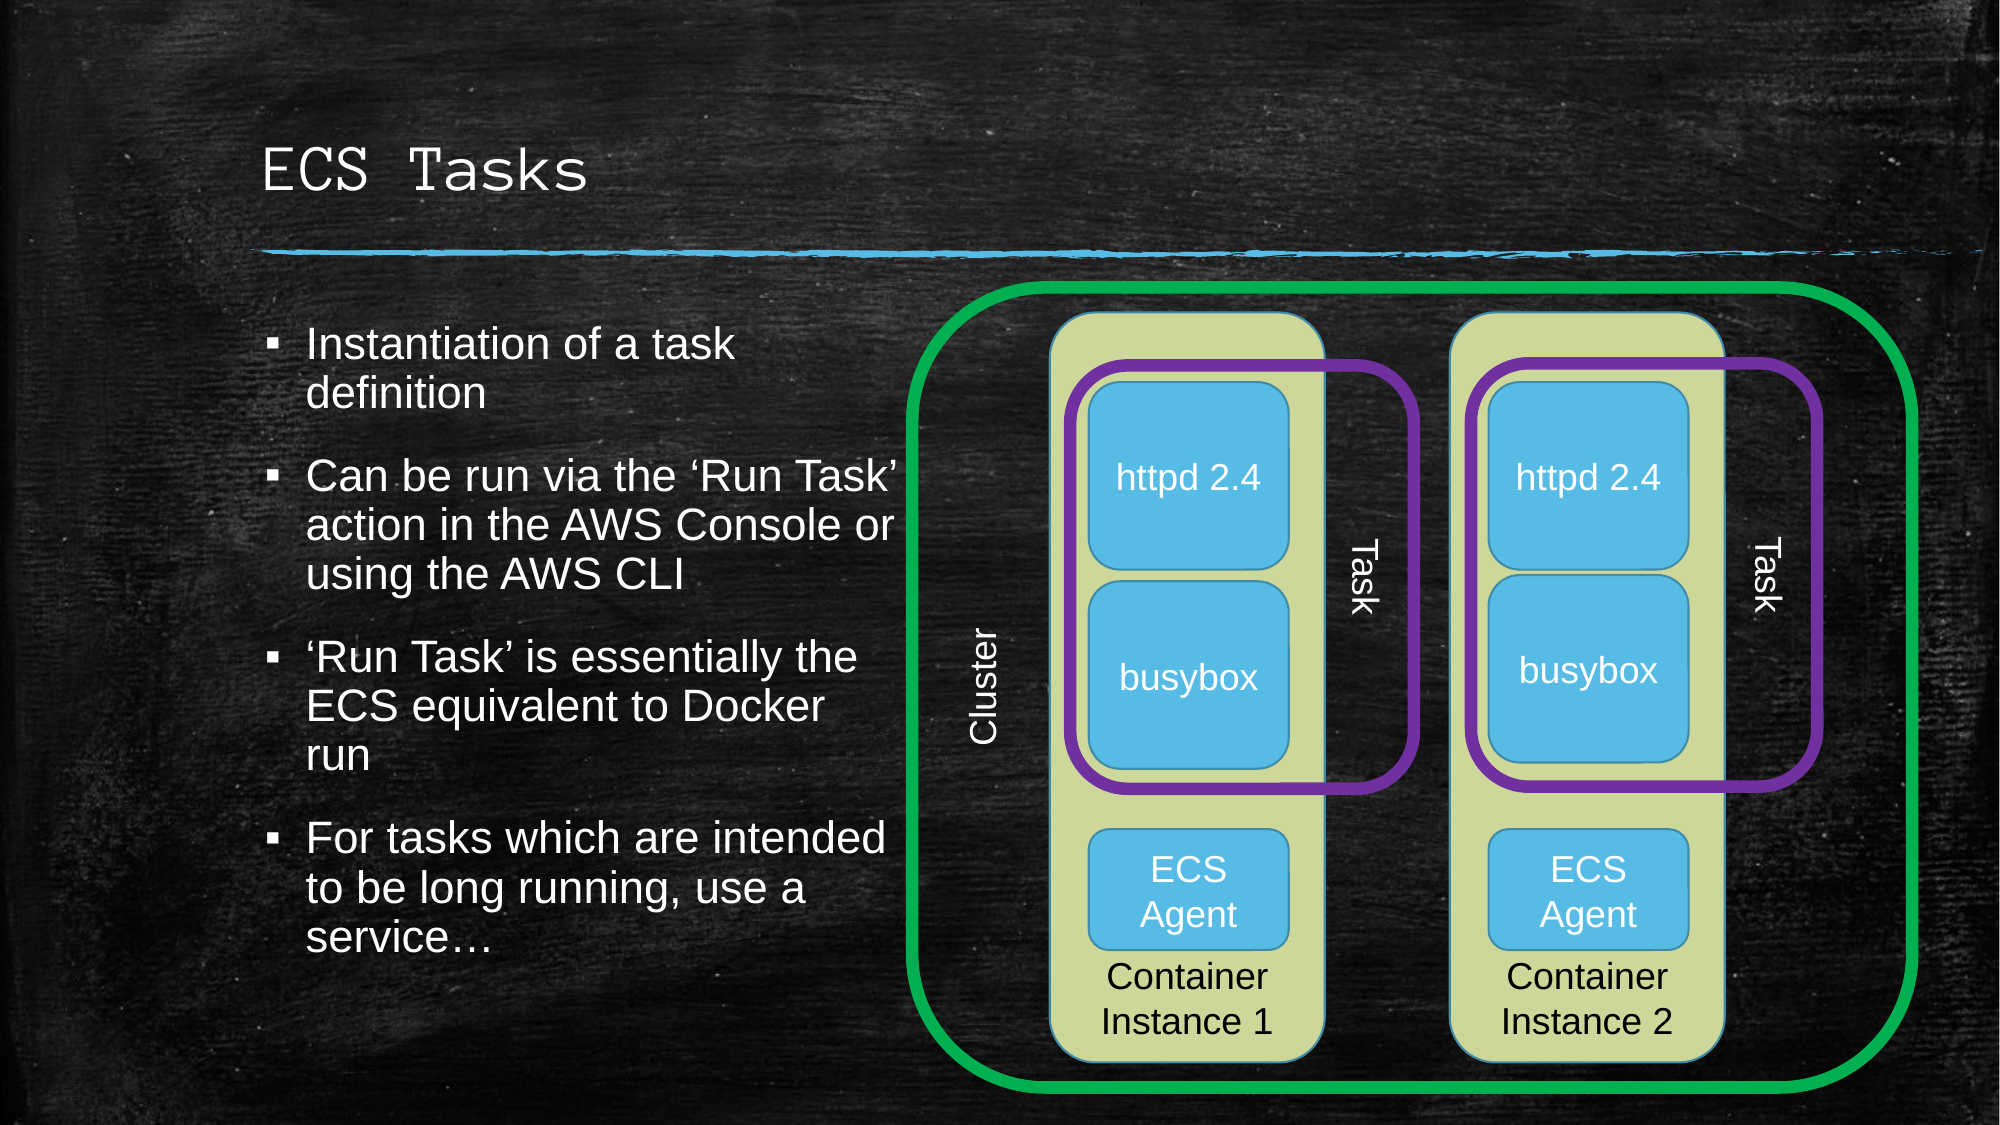

# ECS Tasks
Cluster
Container Instance 2
Instantiation of a task definition
Can be run via the ‘Run Task’ action in the AWS Console or using the AWS CLI
‘Run Task’ is essentially the ECS equivalent to Docker run
For tasks which are intended to be long running, use a service…
Container Instance 1
Task
Task
httpd 2.4
httpd 2.4
busybox
busybox
ECS Agent
ECS Agent